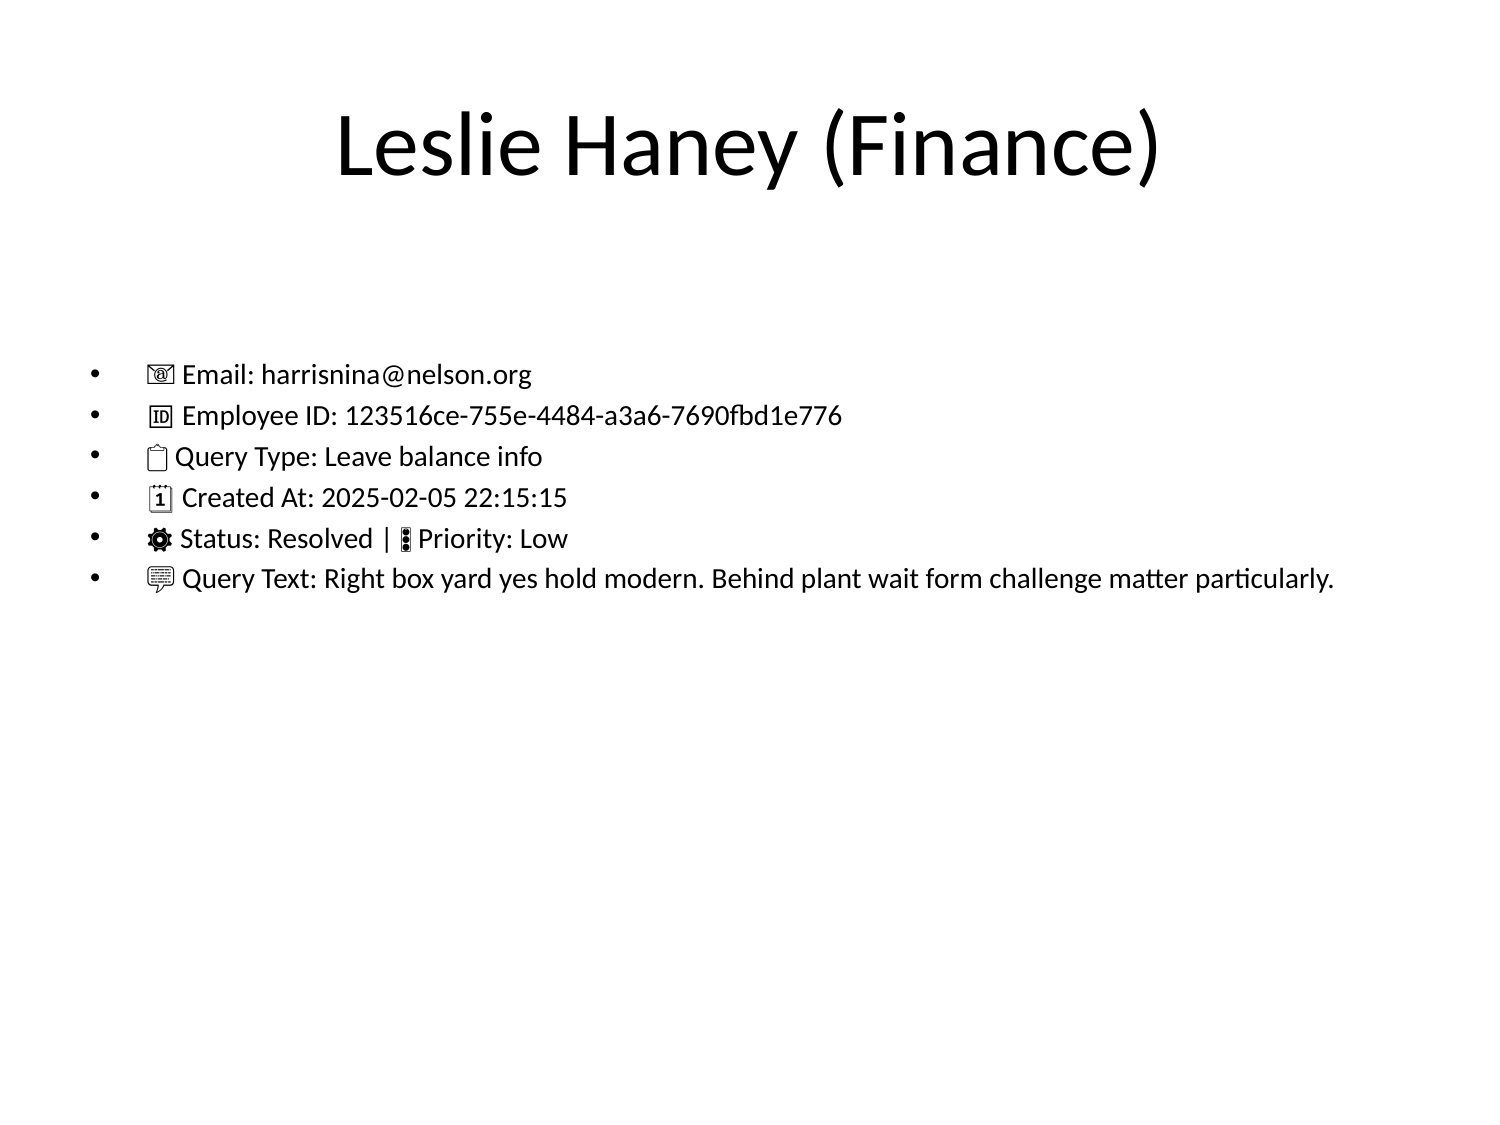

# Leslie Haney (Finance)

📧 Email: harrisnina@nelson.org
🆔 Employee ID: 123516ce-755e-4484-a3a6-7690fbd1e776
📋 Query Type: Leave balance info
🗓 Created At: 2025-02-05 22:15:15
⚙ Status: Resolved | 🚦 Priority: Low
💬 Query Text: Right box yard yes hold modern. Behind plant wait form challenge matter particularly.